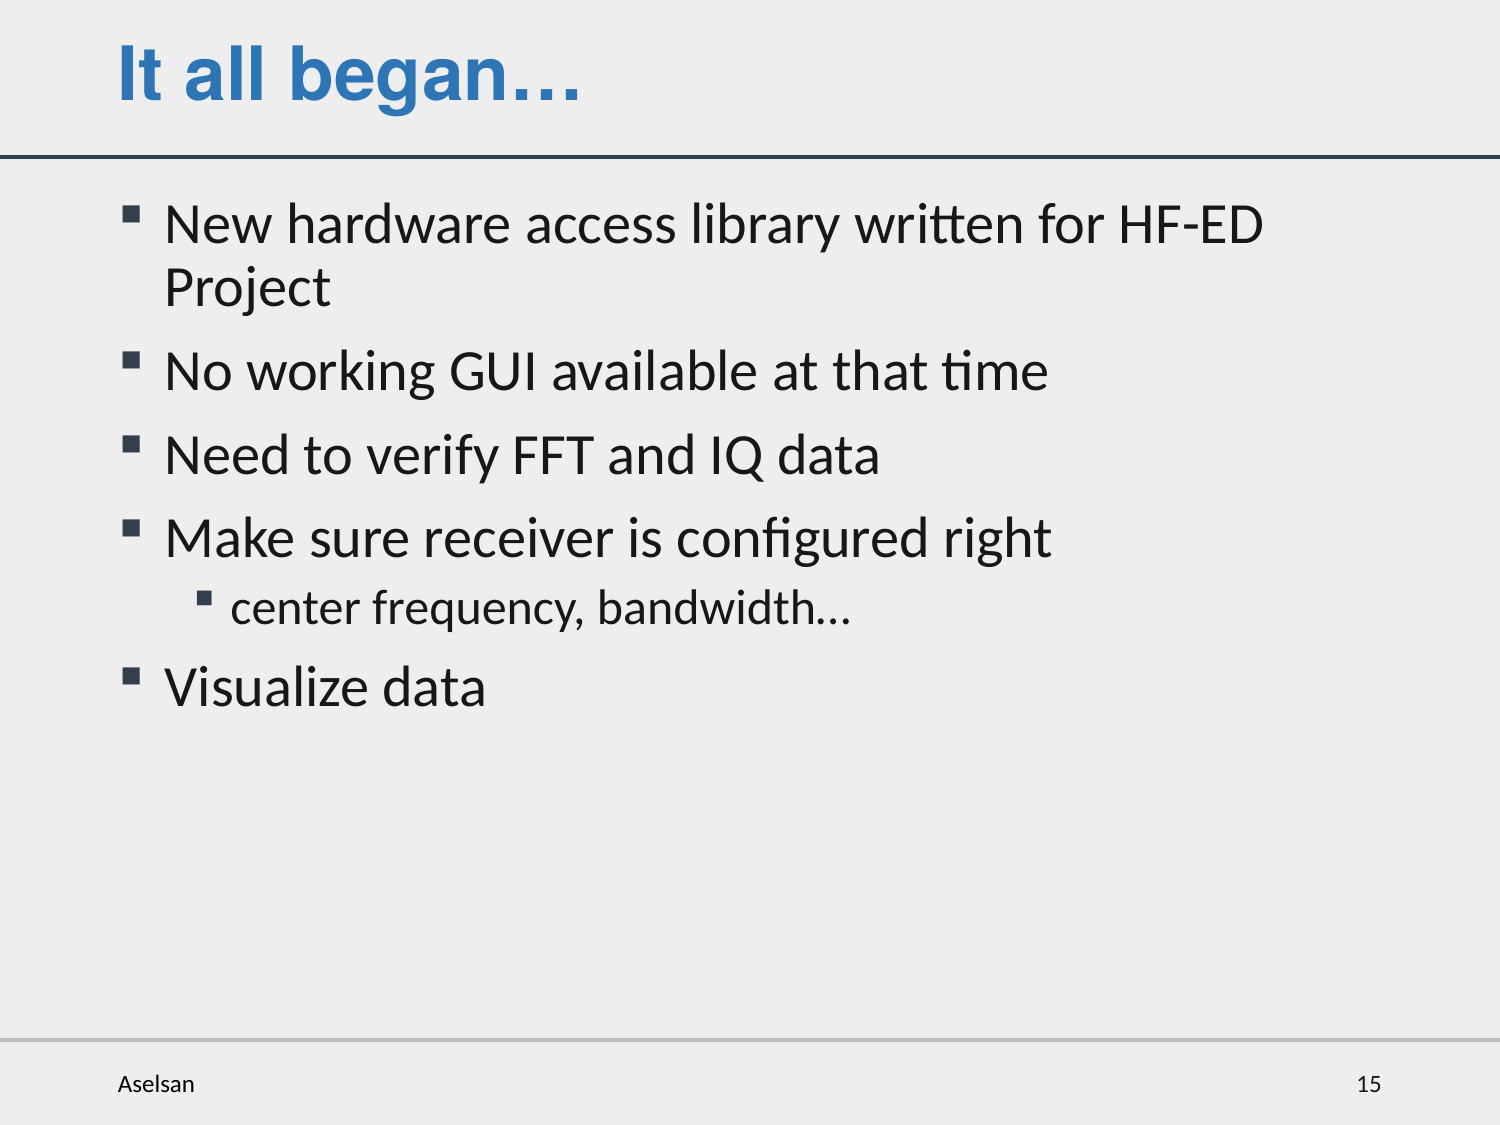

# It all began…
New hardware access library written for HF-ED Project
No working GUI available at that time
Need to verify FFT and IQ data
Make sure receiver is configured right
center frequency, bandwidth…
Visualize data
Aselsan
15